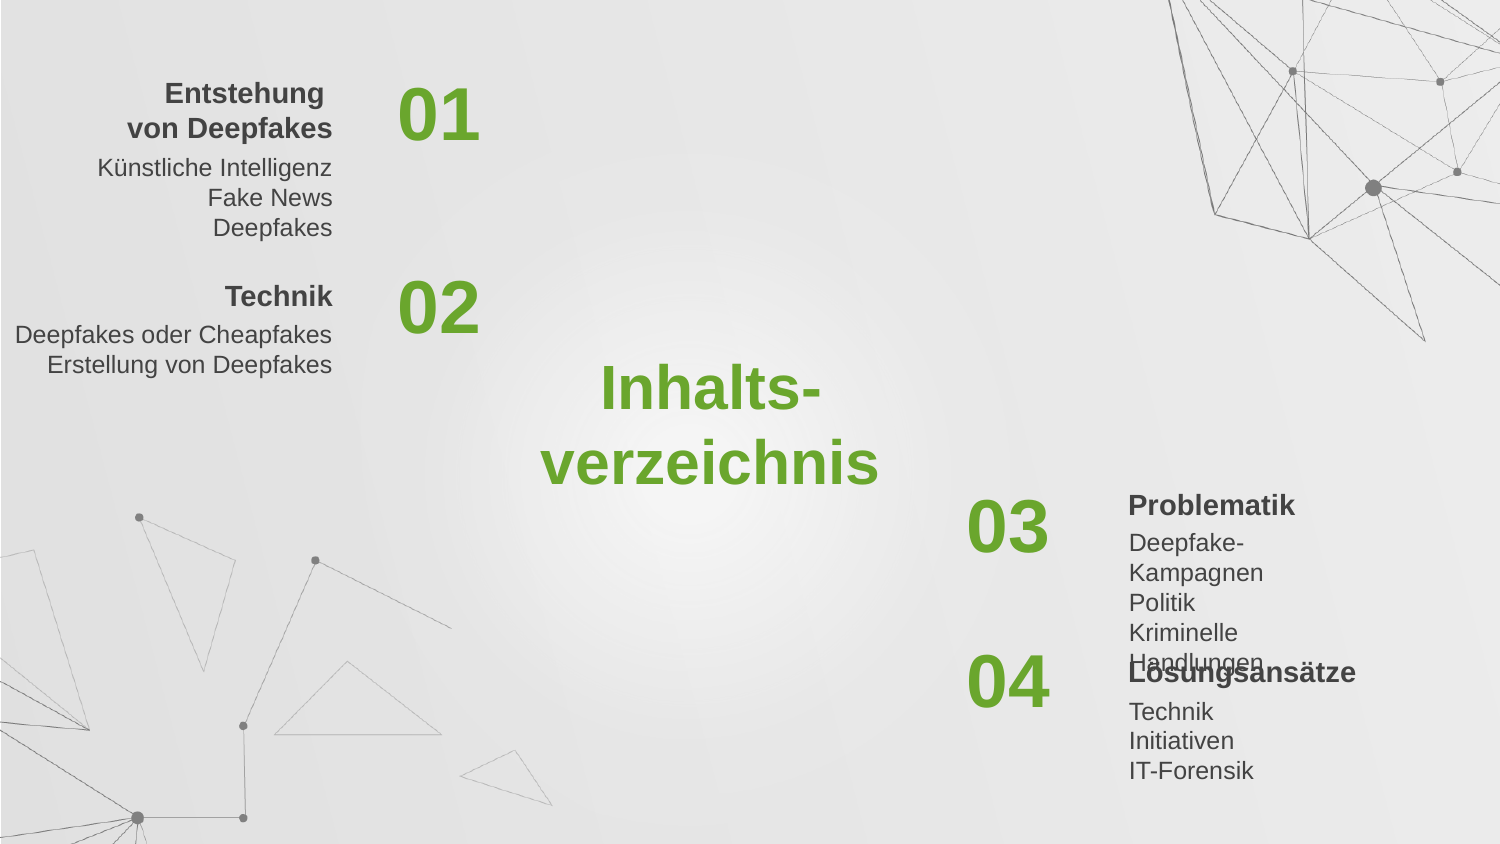

01
Entstehung
von Deepfakes
Künstliche Intelligenz
Fake News
Deepfakes
Technik
02
Deepfakes oder Cheapfakes
Erstellung von Deepfakes
# Inhalts-verzeichnis
Problematik
03
Deepfake-Kampagnen
Politik
Kriminelle Handlungen
04
Lösungsansätze
Technik
Initiativen
IT-Forensik